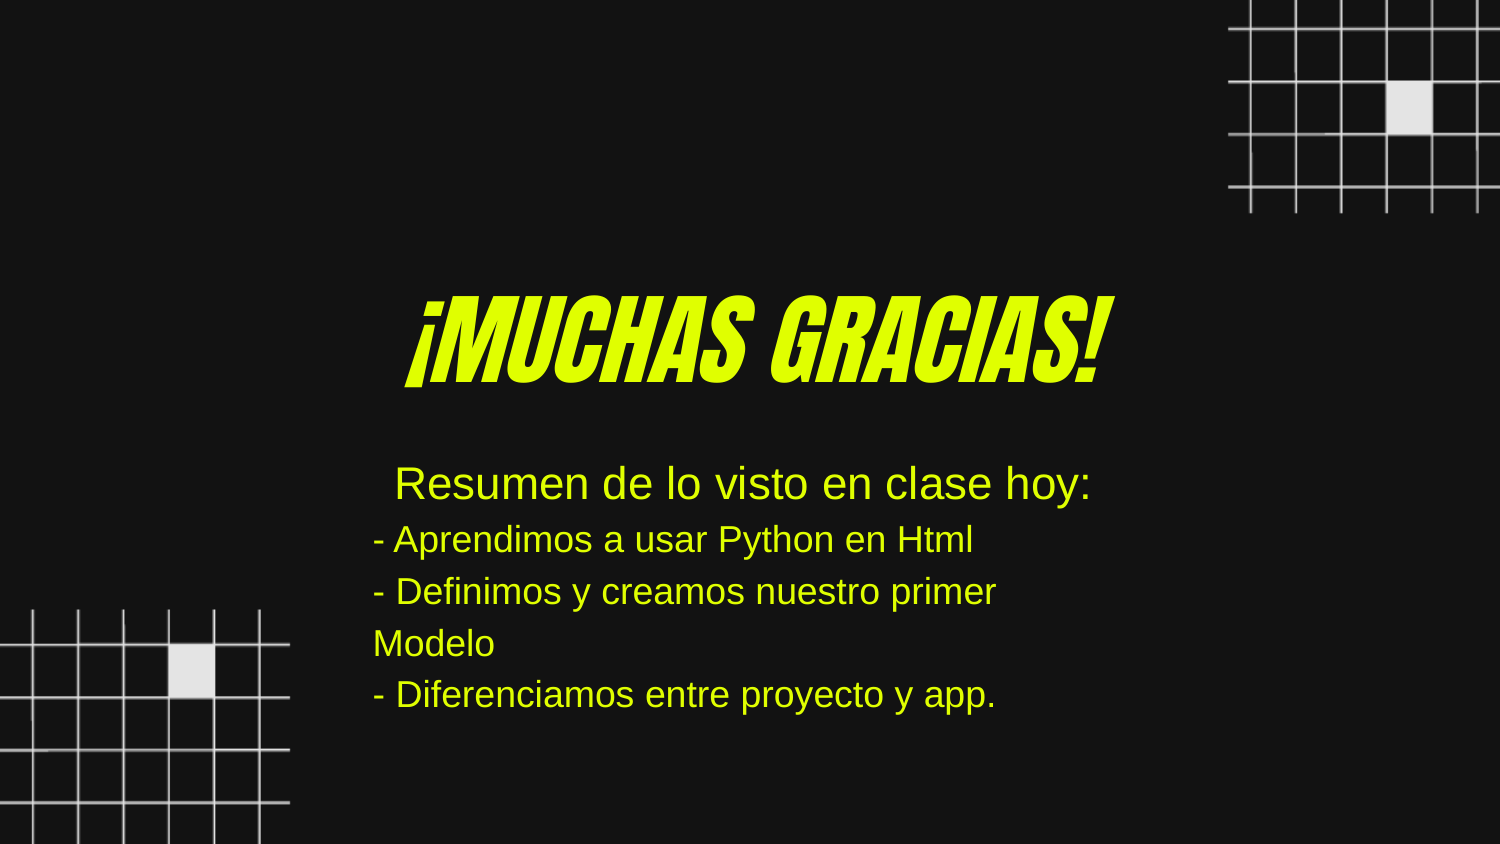

¡MUCHAS GRACIAS!
Resumen de lo visto en clase hoy:
- Aprendimos a usar Python en Html
- Definimos y creamos nuestro primer Modelo
- Diferenciamos entre proyecto y app.